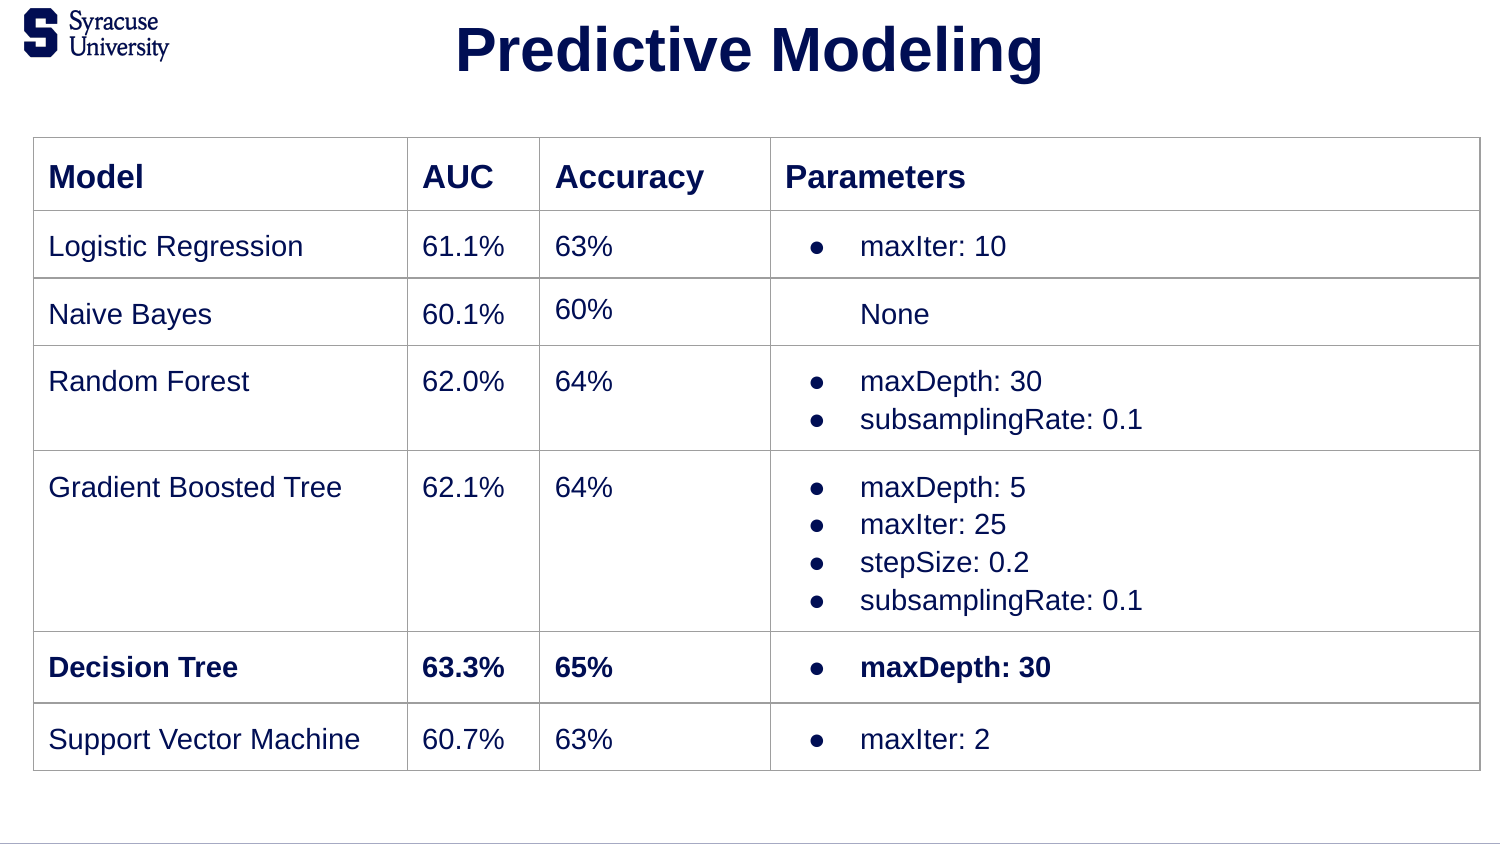

Predictive Modeling
| Model | AUC | Accuracy | Parameters |
| --- | --- | --- | --- |
| Logistic Regression | 61.1% | 63% | maxIter: 10 |
| Naive Bayes | 60.1% | 60% | None |
| Random Forest | 62.0% | 64% | maxDepth: 30 subsamplingRate: 0.1 |
| Gradient Boosted Tree | 62.1% | 64% | maxDepth: 5 maxIter: 25 stepSize: 0.2 subsamplingRate: 0.1 |
| Decision Tree | 63.3% | 65% | maxDepth: 30 |
| Support Vector Machine | 60.7% | 63% | maxIter: 2 |